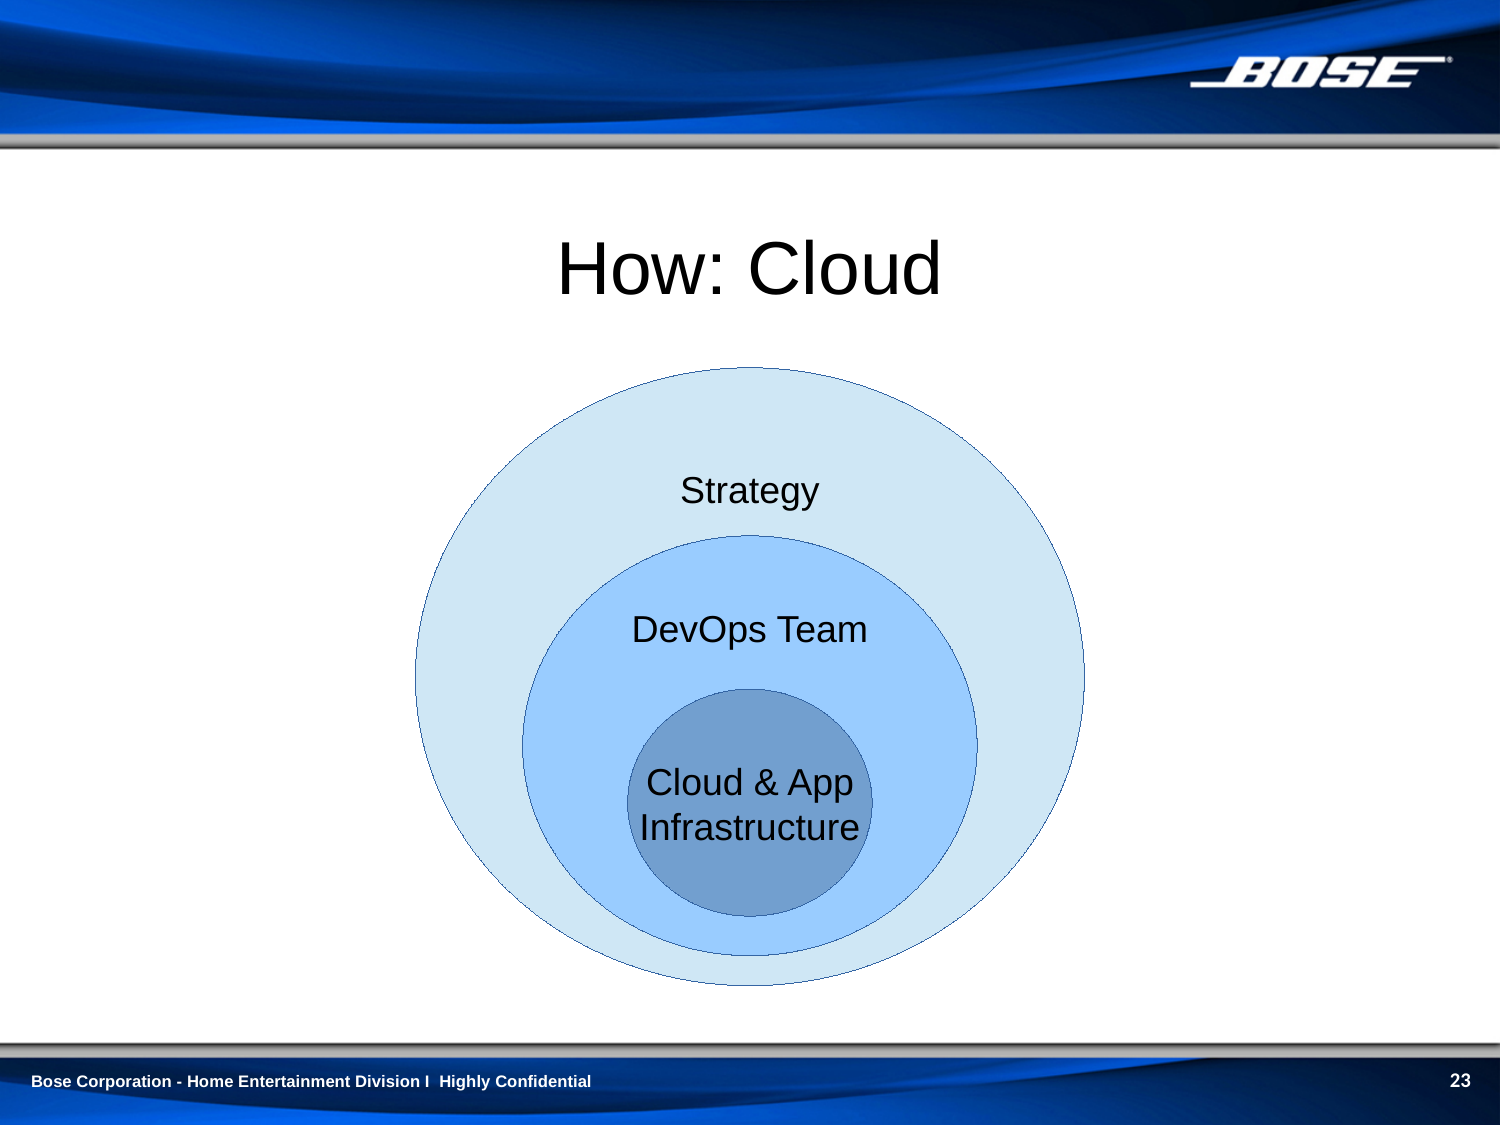

How: Cloud
Strategy
DevOps Team
Cloud & App
Infrastructure